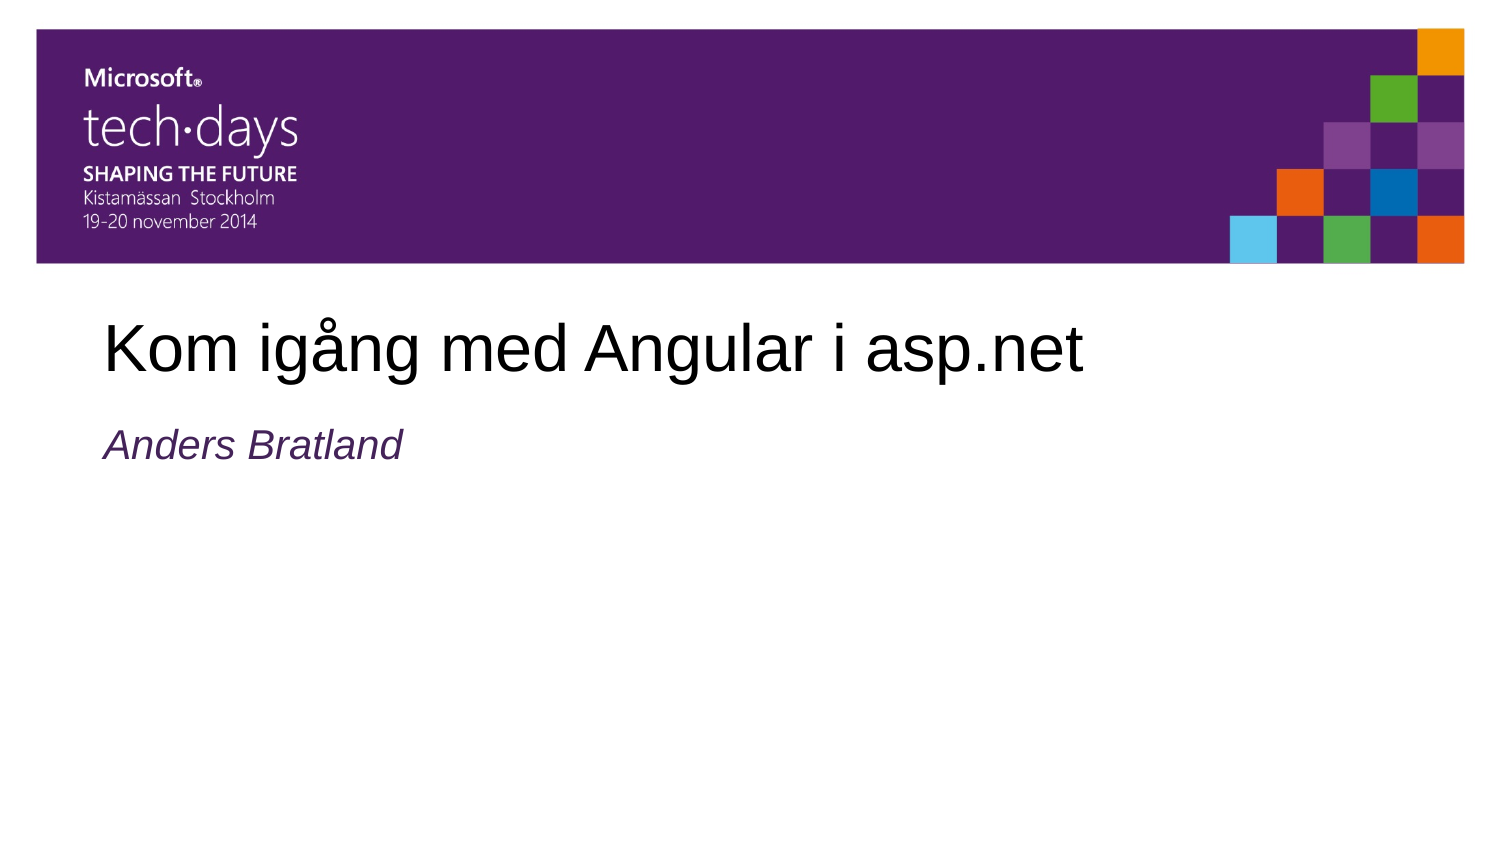

Kom igång med Angular i asp.net
Anders Bratland